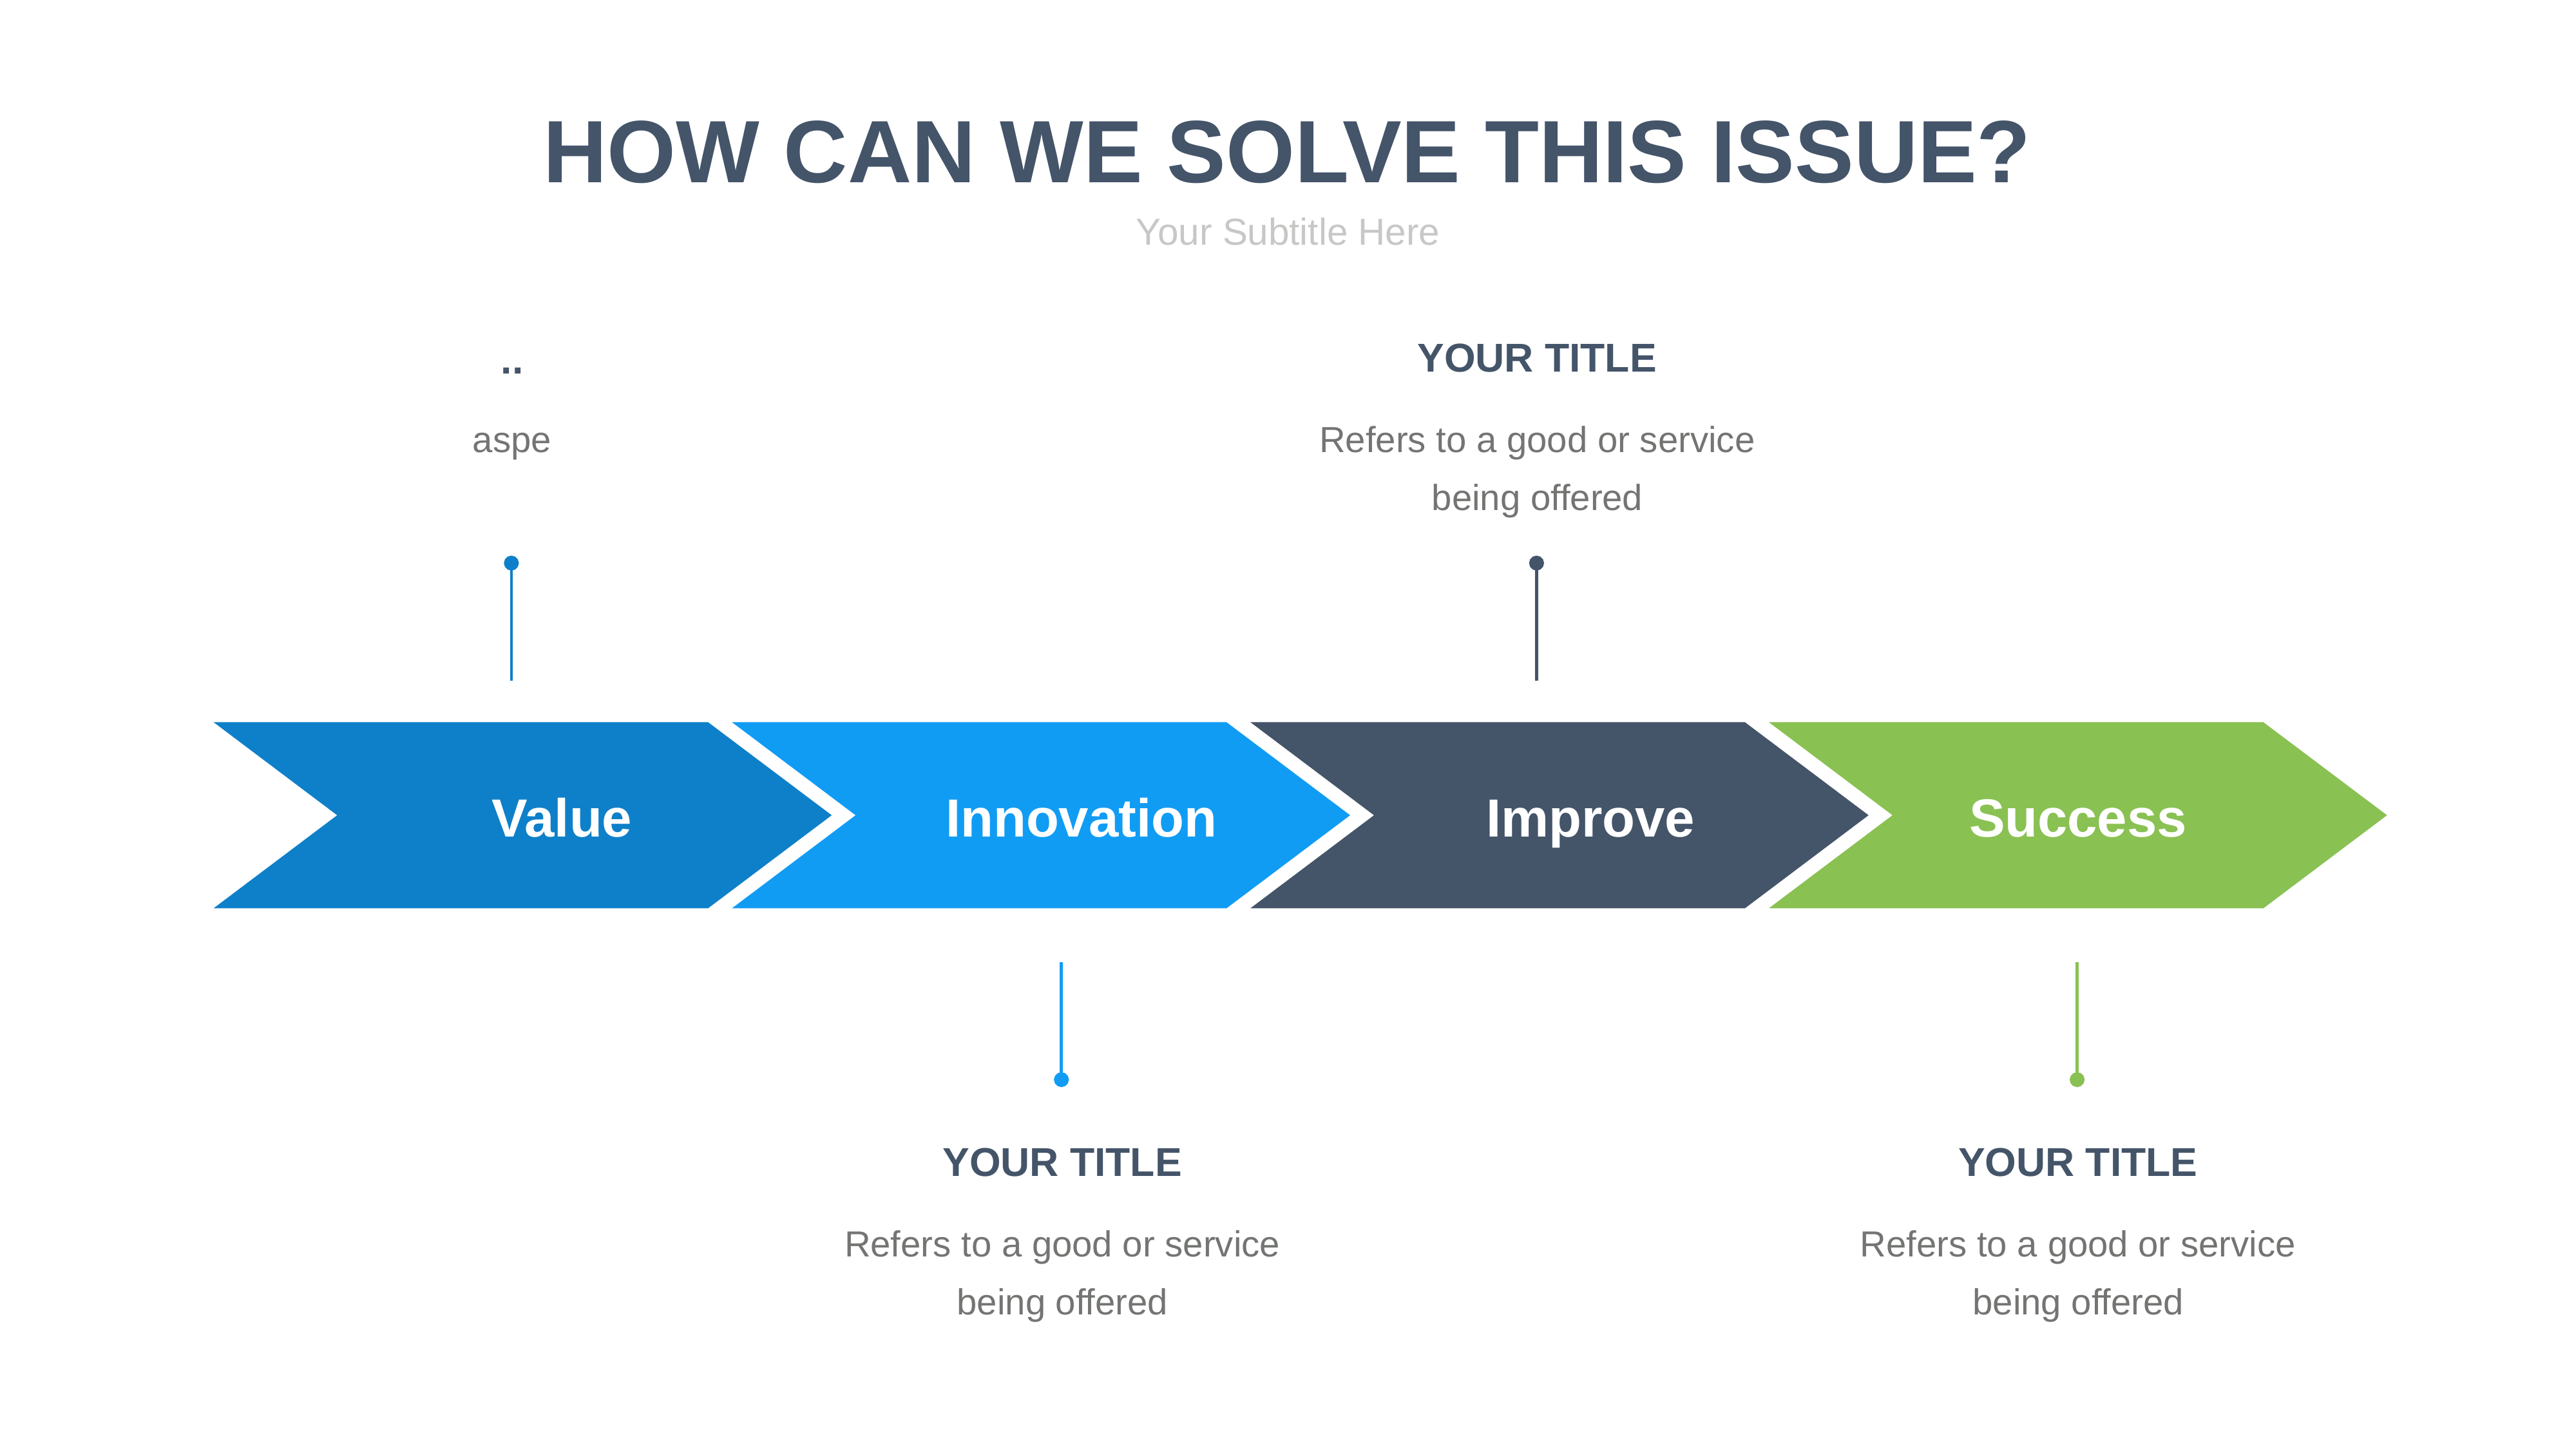

HOW CAN WE SOLVE THIS ISSUE?
Your Subtitle Here
YOUR TITLE
..
aspe
Refers to a good or service being offered

Value
Innovation
Improve
Success
YOUR TITLE
YOUR TITLE
Refers to a good or service being offered
Refers to a good or service being offered